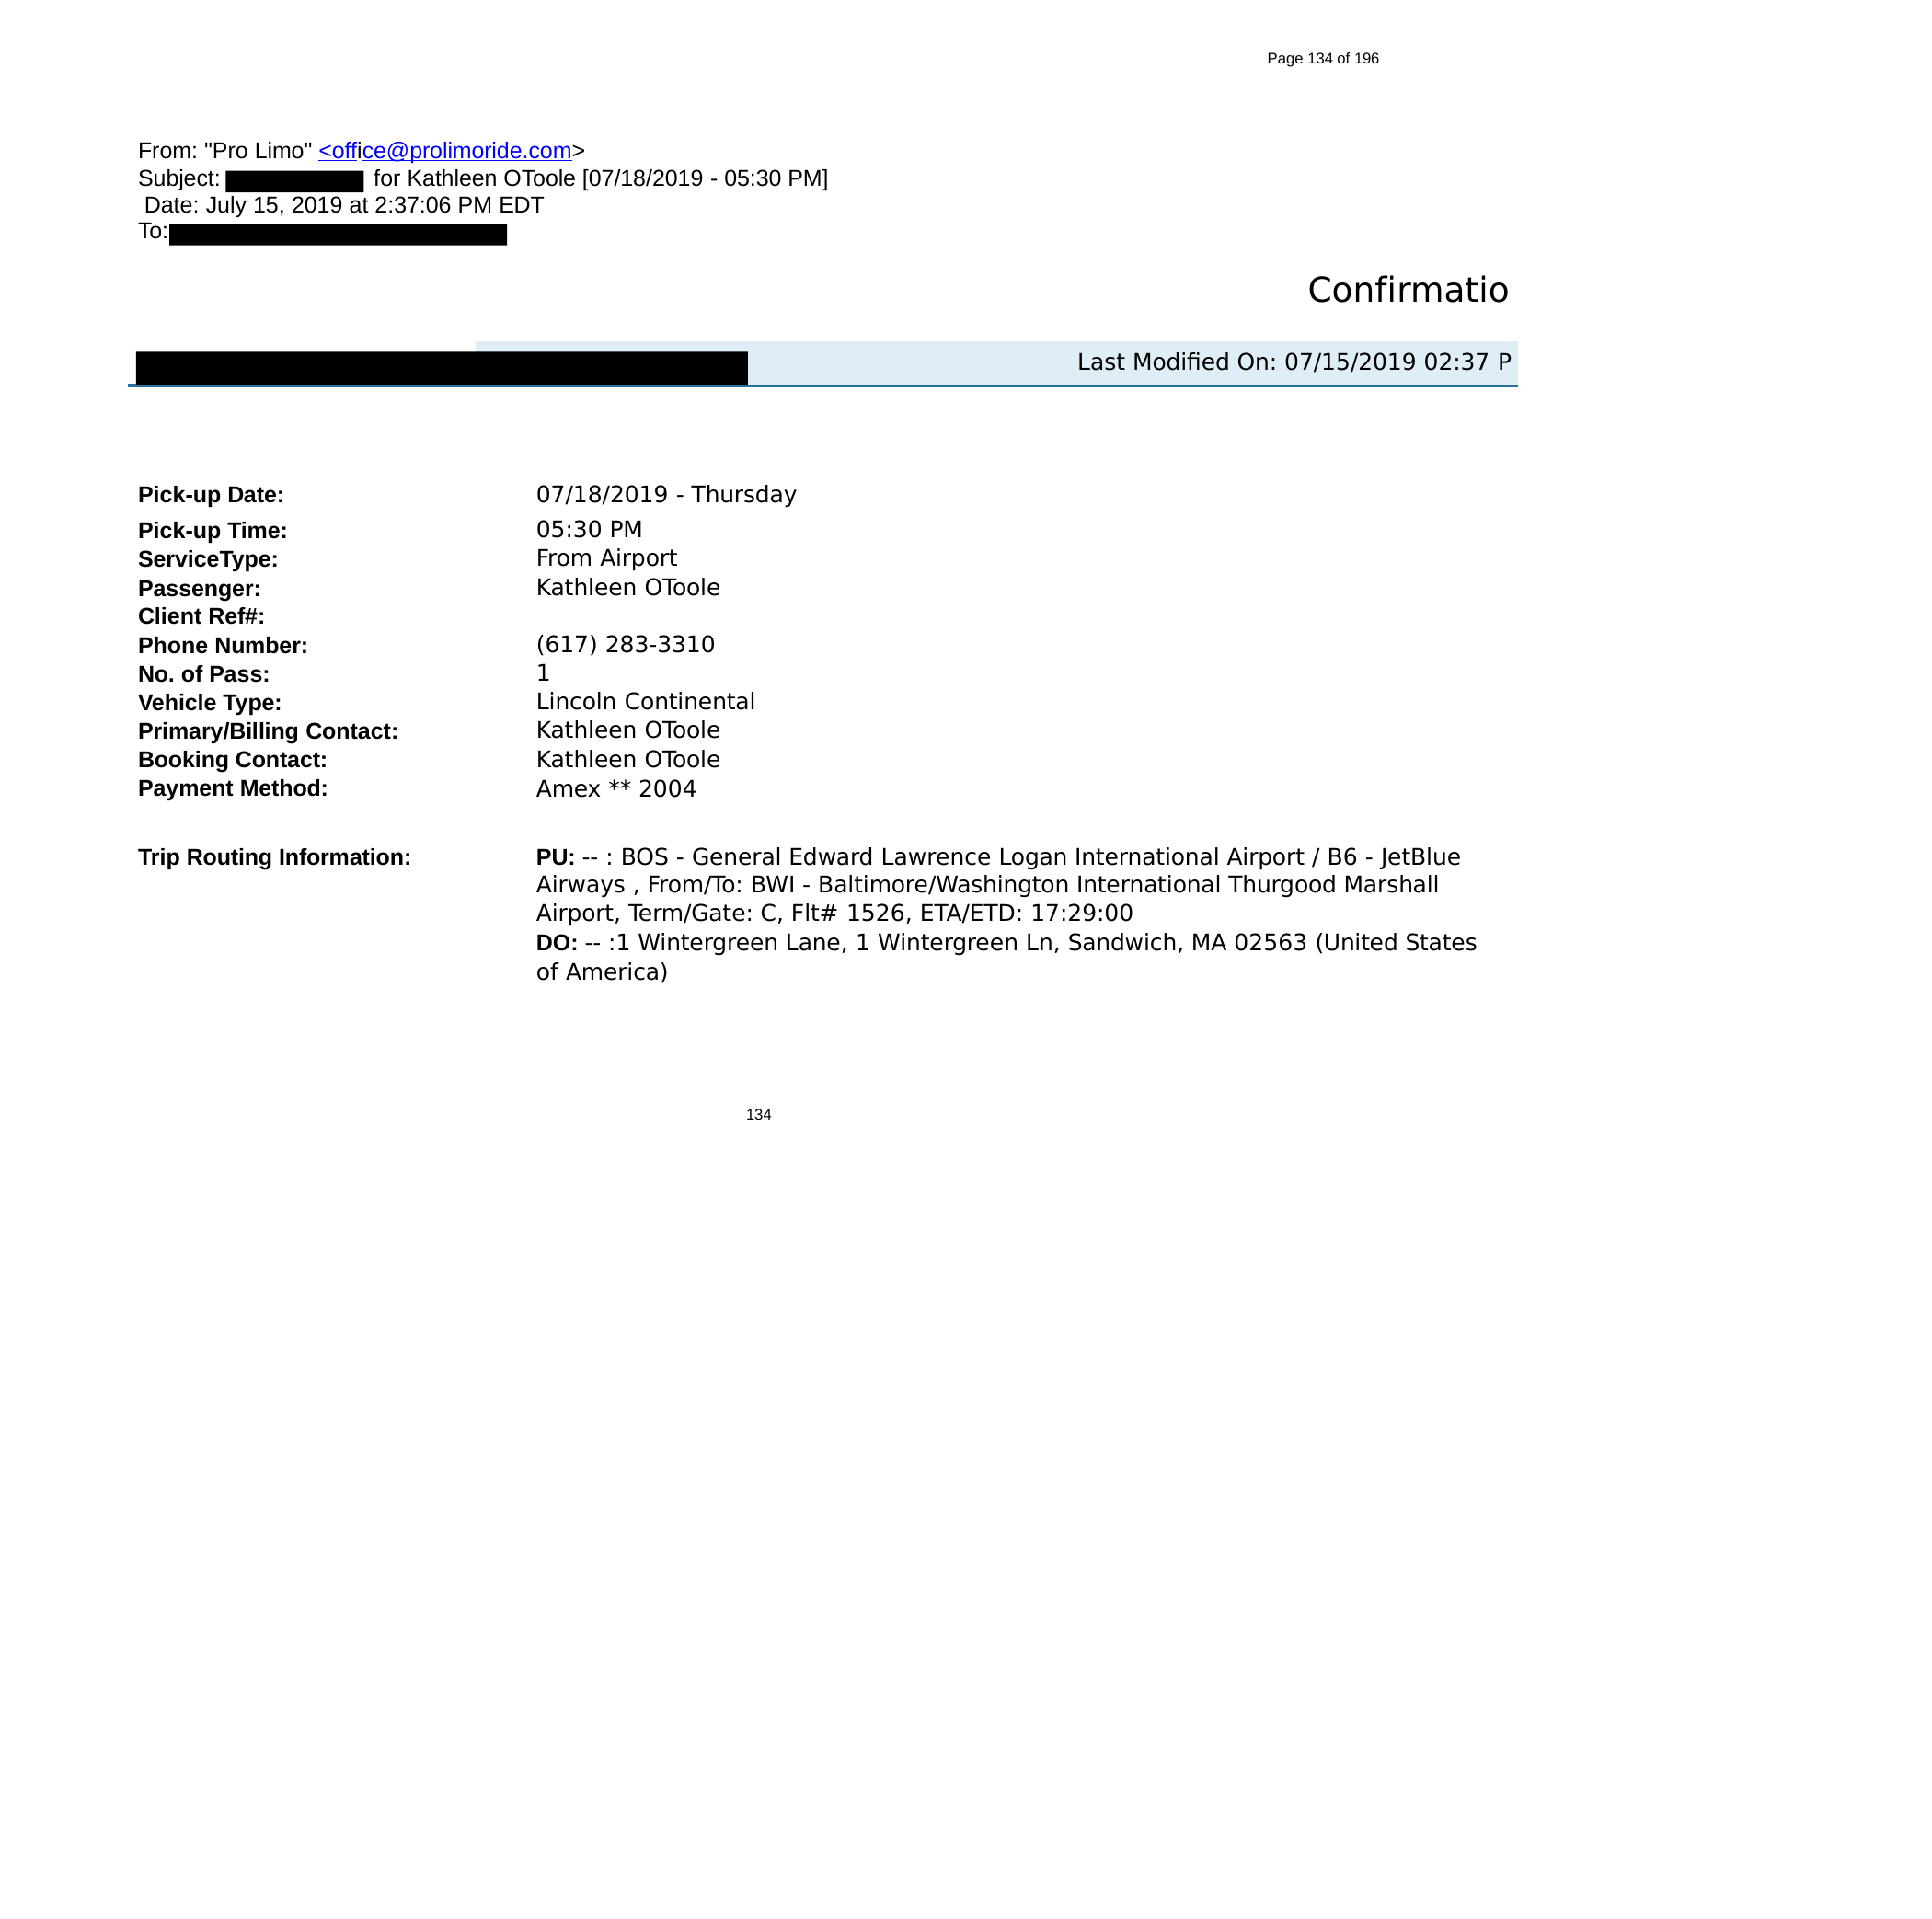

Page 134 of 196
From: "Pro Limo" <office@prolimoride.com>
Subject:	for Kathleen OToole [07/18/2019 - 05:30 PM]  Date: July 15, 2019 at 2:37:06 PM EDT
To:

|  | Confirmatio |
| --- | --- |
|  | Last Modified On: 07/15/2019 02:37 P |
| Pick-up Date: | 07/18/2019 - Thursday |
| Pick-up Time: | 05:30 PM |
| ServiceType: | From Airport |
| Passenger: | Kathleen OToole |
| Client Ref#: |  |
| Phone Number: | (617) 283-3310 |
| No. of Pass: | 1 |
| Vehicle Type: | Lincoln Continental |
| Primary/Billing Contact: | Kathleen OToole |
| Booking Contact: | Kathleen OToole |
| Payment Method: | Amex \*\* 2004 |
| Trip Routing Information: | PU: -- : BOS - General Edward Lawrence Logan International Airport / B6 - JetBlue Airways , From/To: BWI - Baltimore/Washington International Thurgood Marshall Airport, Term/Gate: C, Flt# 1526, ETA/ETD: 17:29:00 DO: -- :1 Wintergreen Lane, 1 Wintergreen Ln, Sandwich, MA 02563 (United States of America) |

134